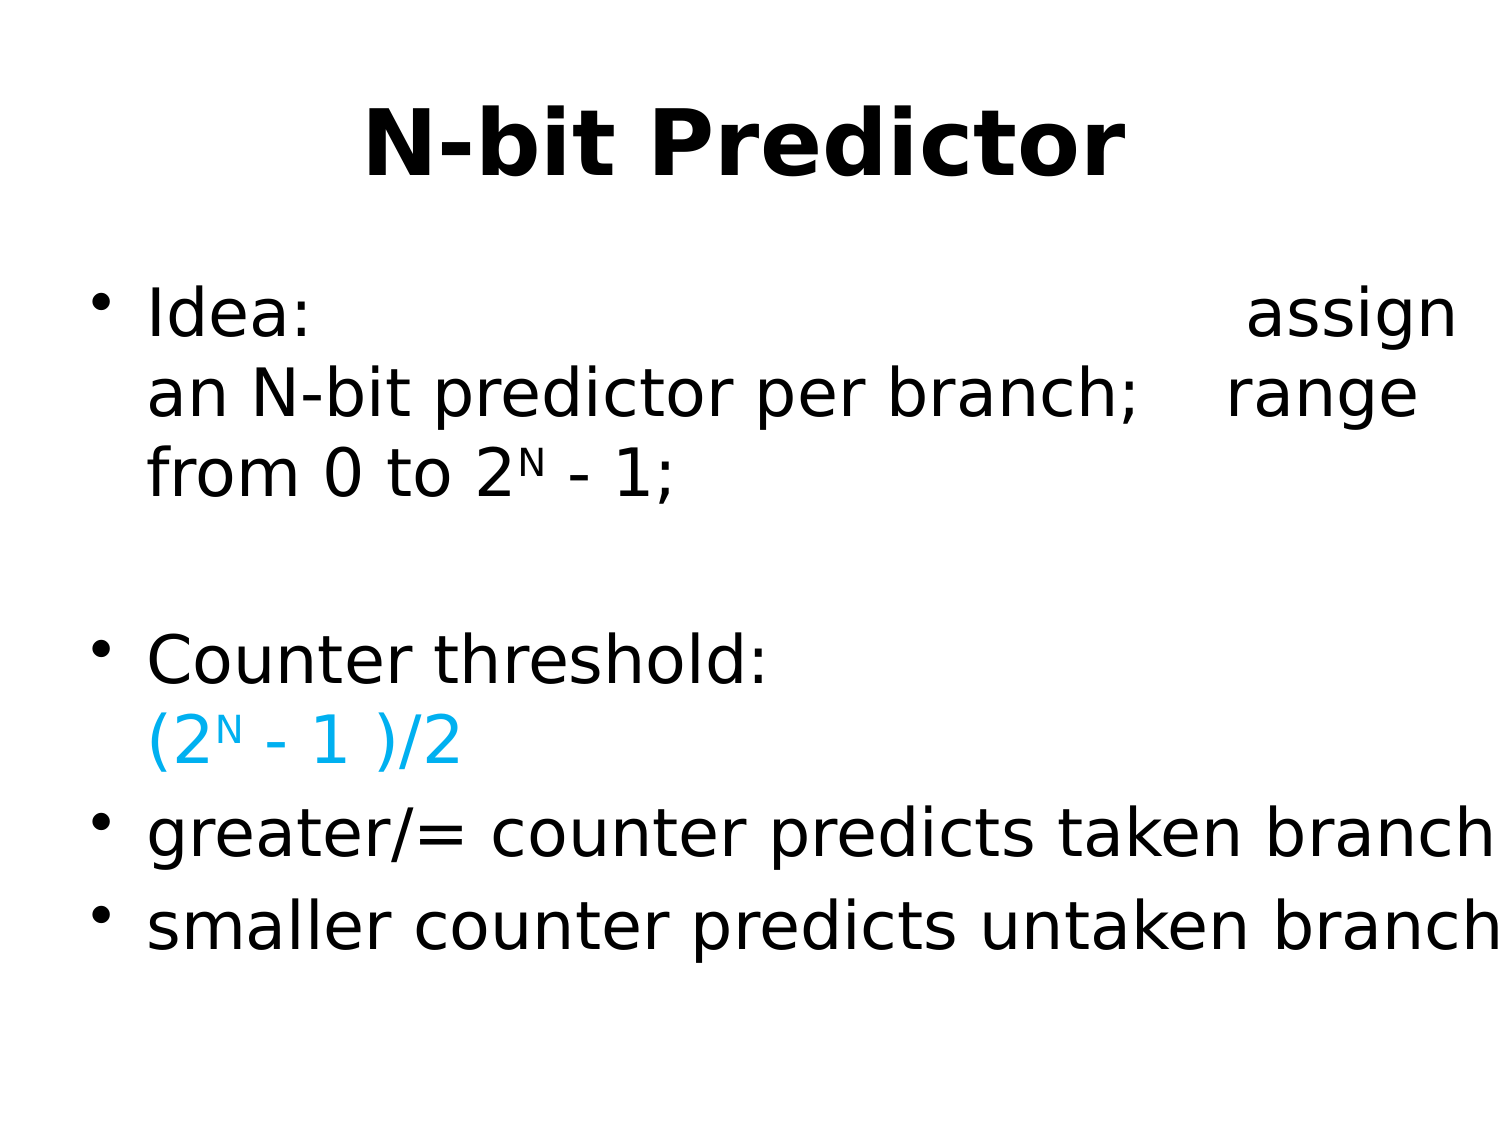

# 2-bit Predictor
N
Idea:                                            assign an N-bit predictor per branch;    range from 0 to 2N - 1;

Counter threshold:                                 (2N - 1 )/2
greater/= counter predicts taken branch
smaller counter predicts untaken branch